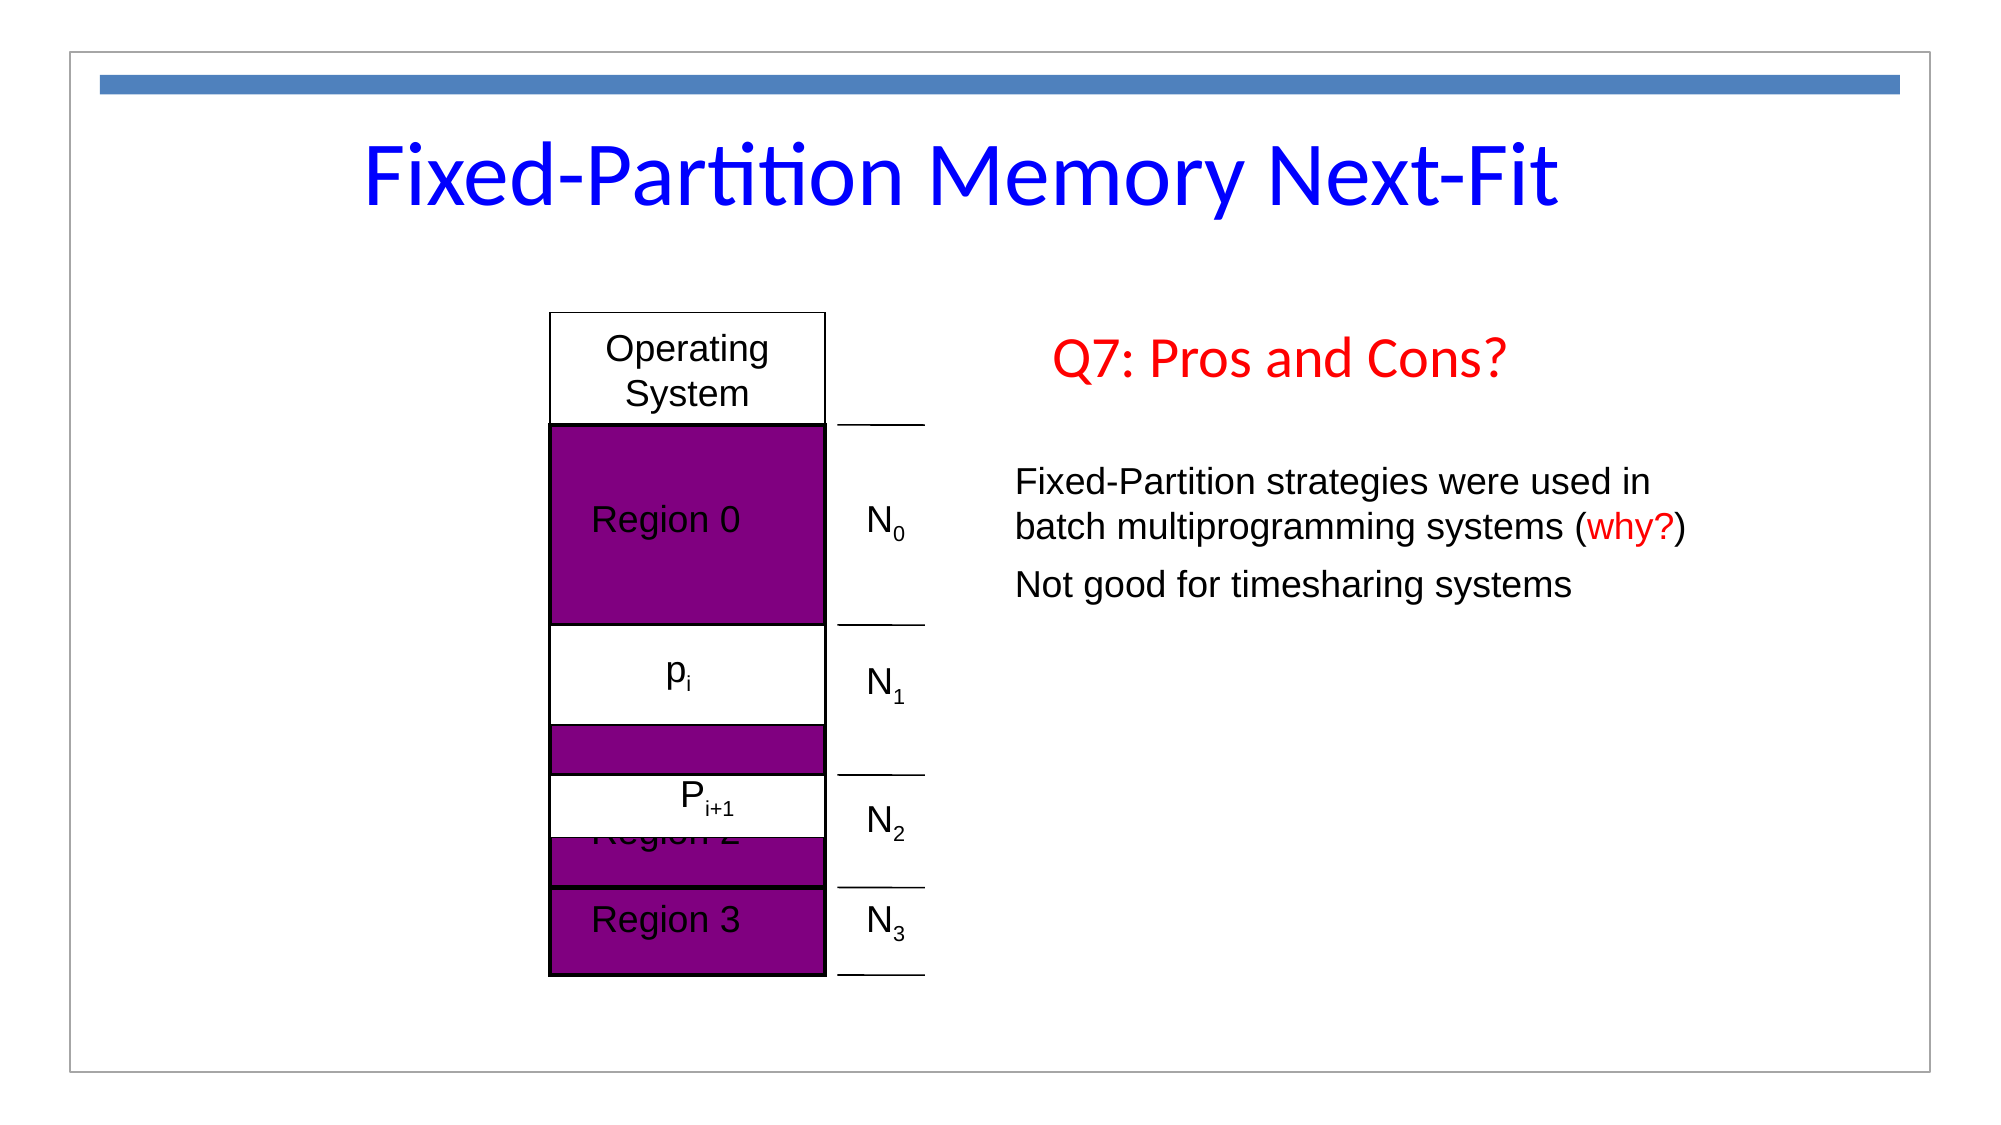

Fixed-Partition Memory Next-Fit
Q7: Pros and Cons?

Operating
System

Fixed-Partition strategies were used in batch multiprogramming systems (why?)
Not good for timesharing systems
Region 0
N0

pi
Region 1
N1
Pi+1

N2
Region 2

Region 3

N3